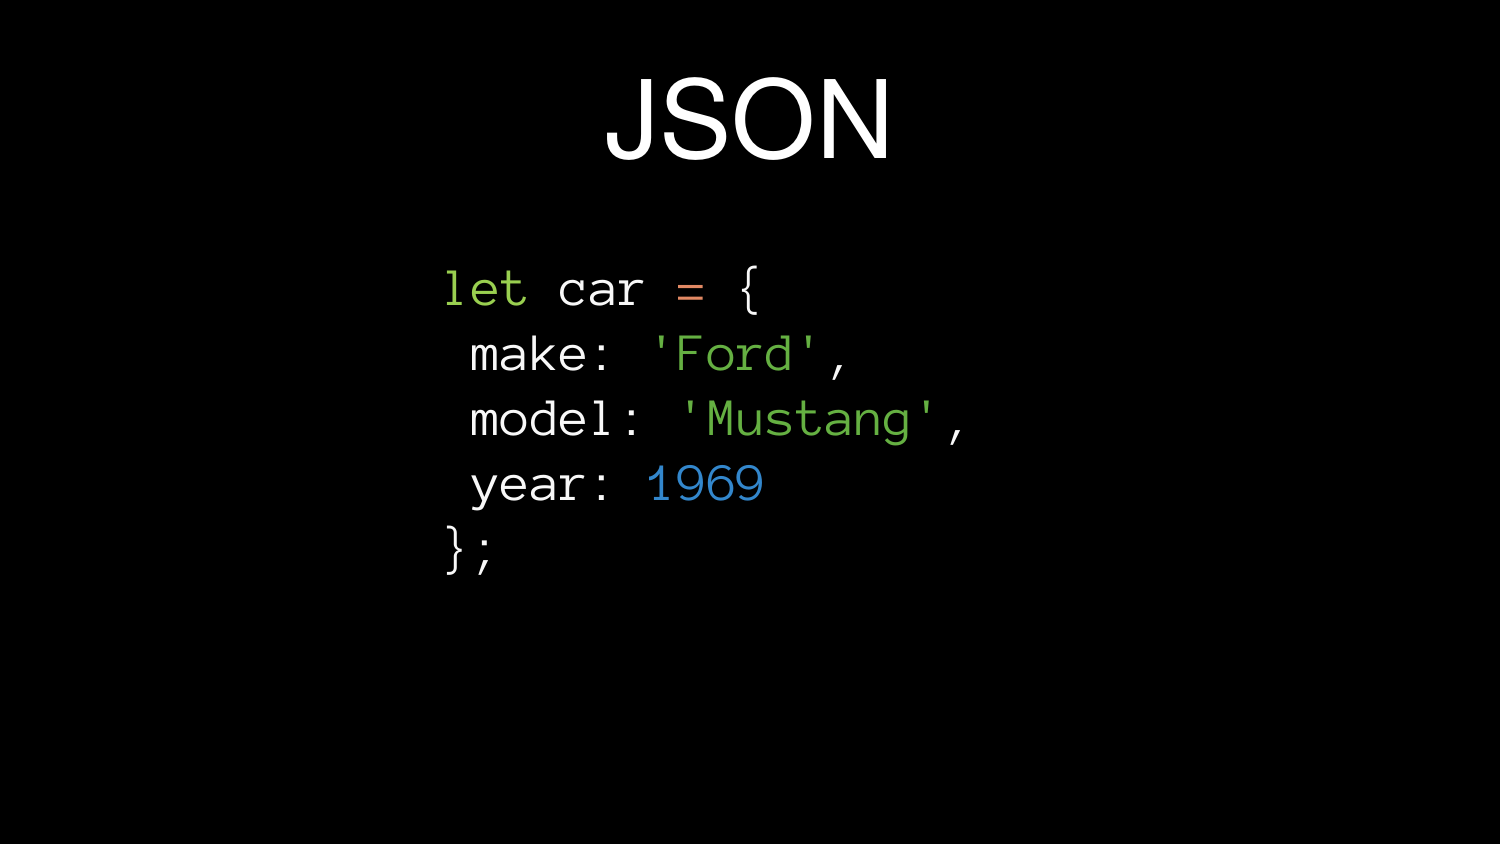

# JSON
let car = {
 make: 'Ford',
 model: 'Mustang',
 year: 1969
};